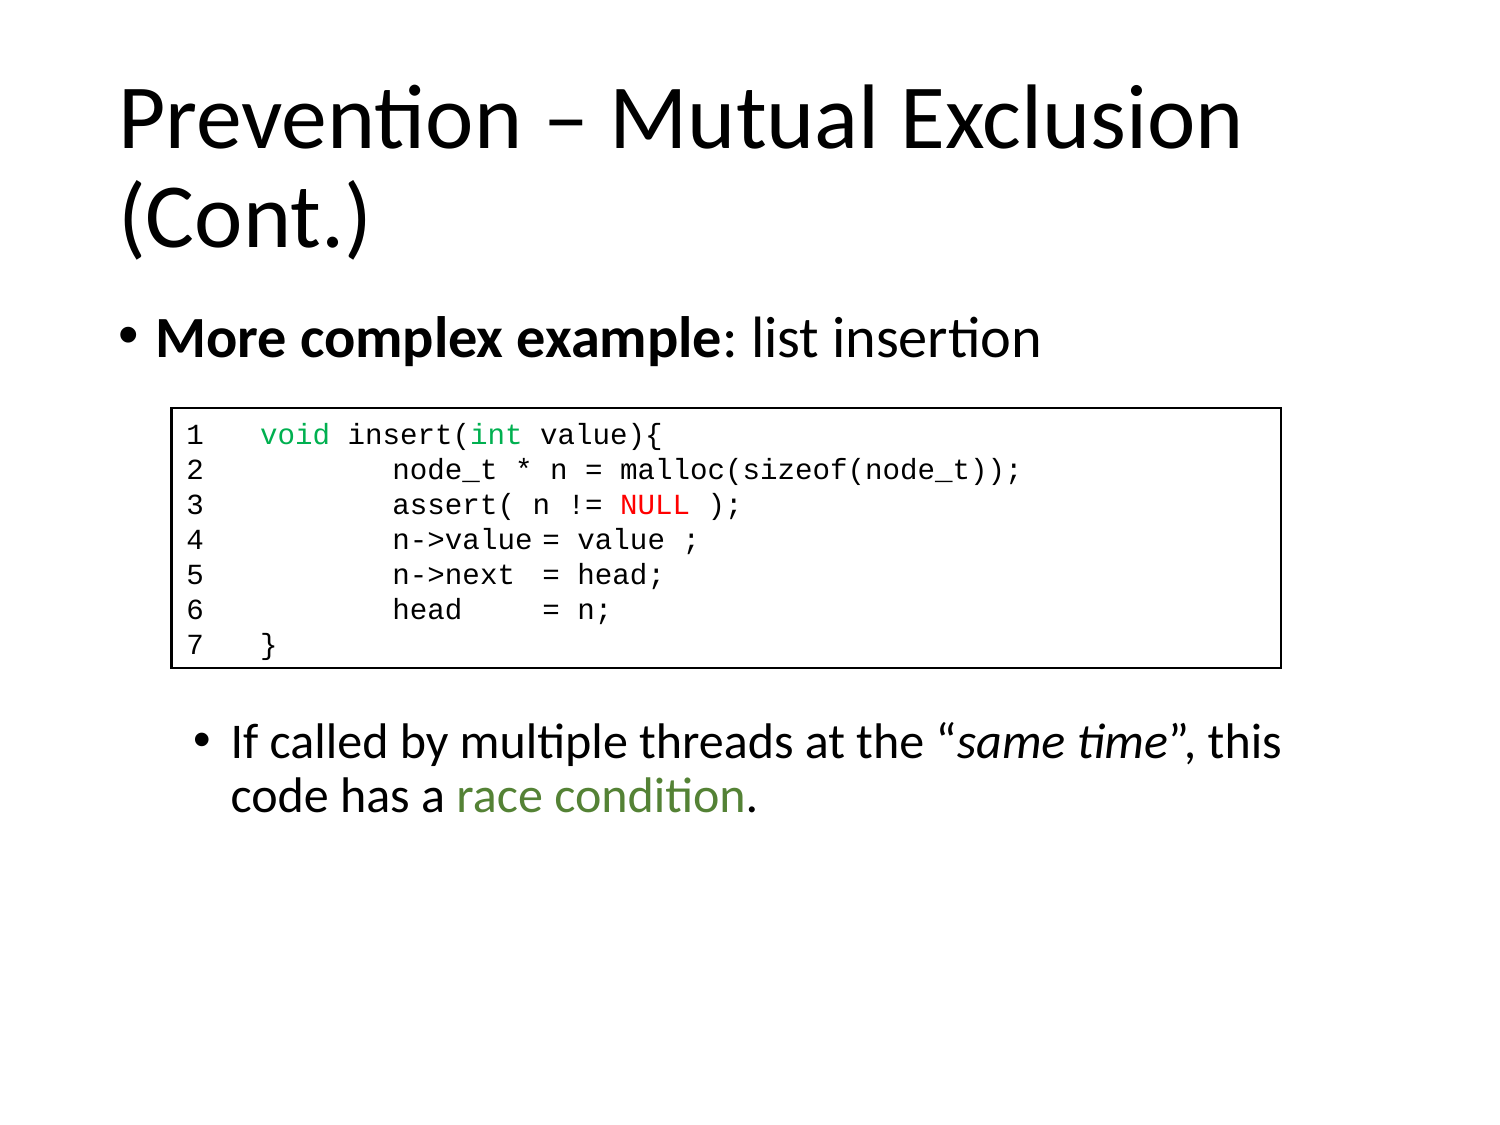

# Prevention – Mutual Exclusion (Cont.)
More complex example: list insertion

If called by multiple threads at the “same time”, this code has a race condition.
 void insert(int value){
 	node_t * n = malloc(sizeof(node_t));
 	assert( n != NULL );
 	n->value	= value ;
 	n->next 	= head;
 	head 	= n;
 }